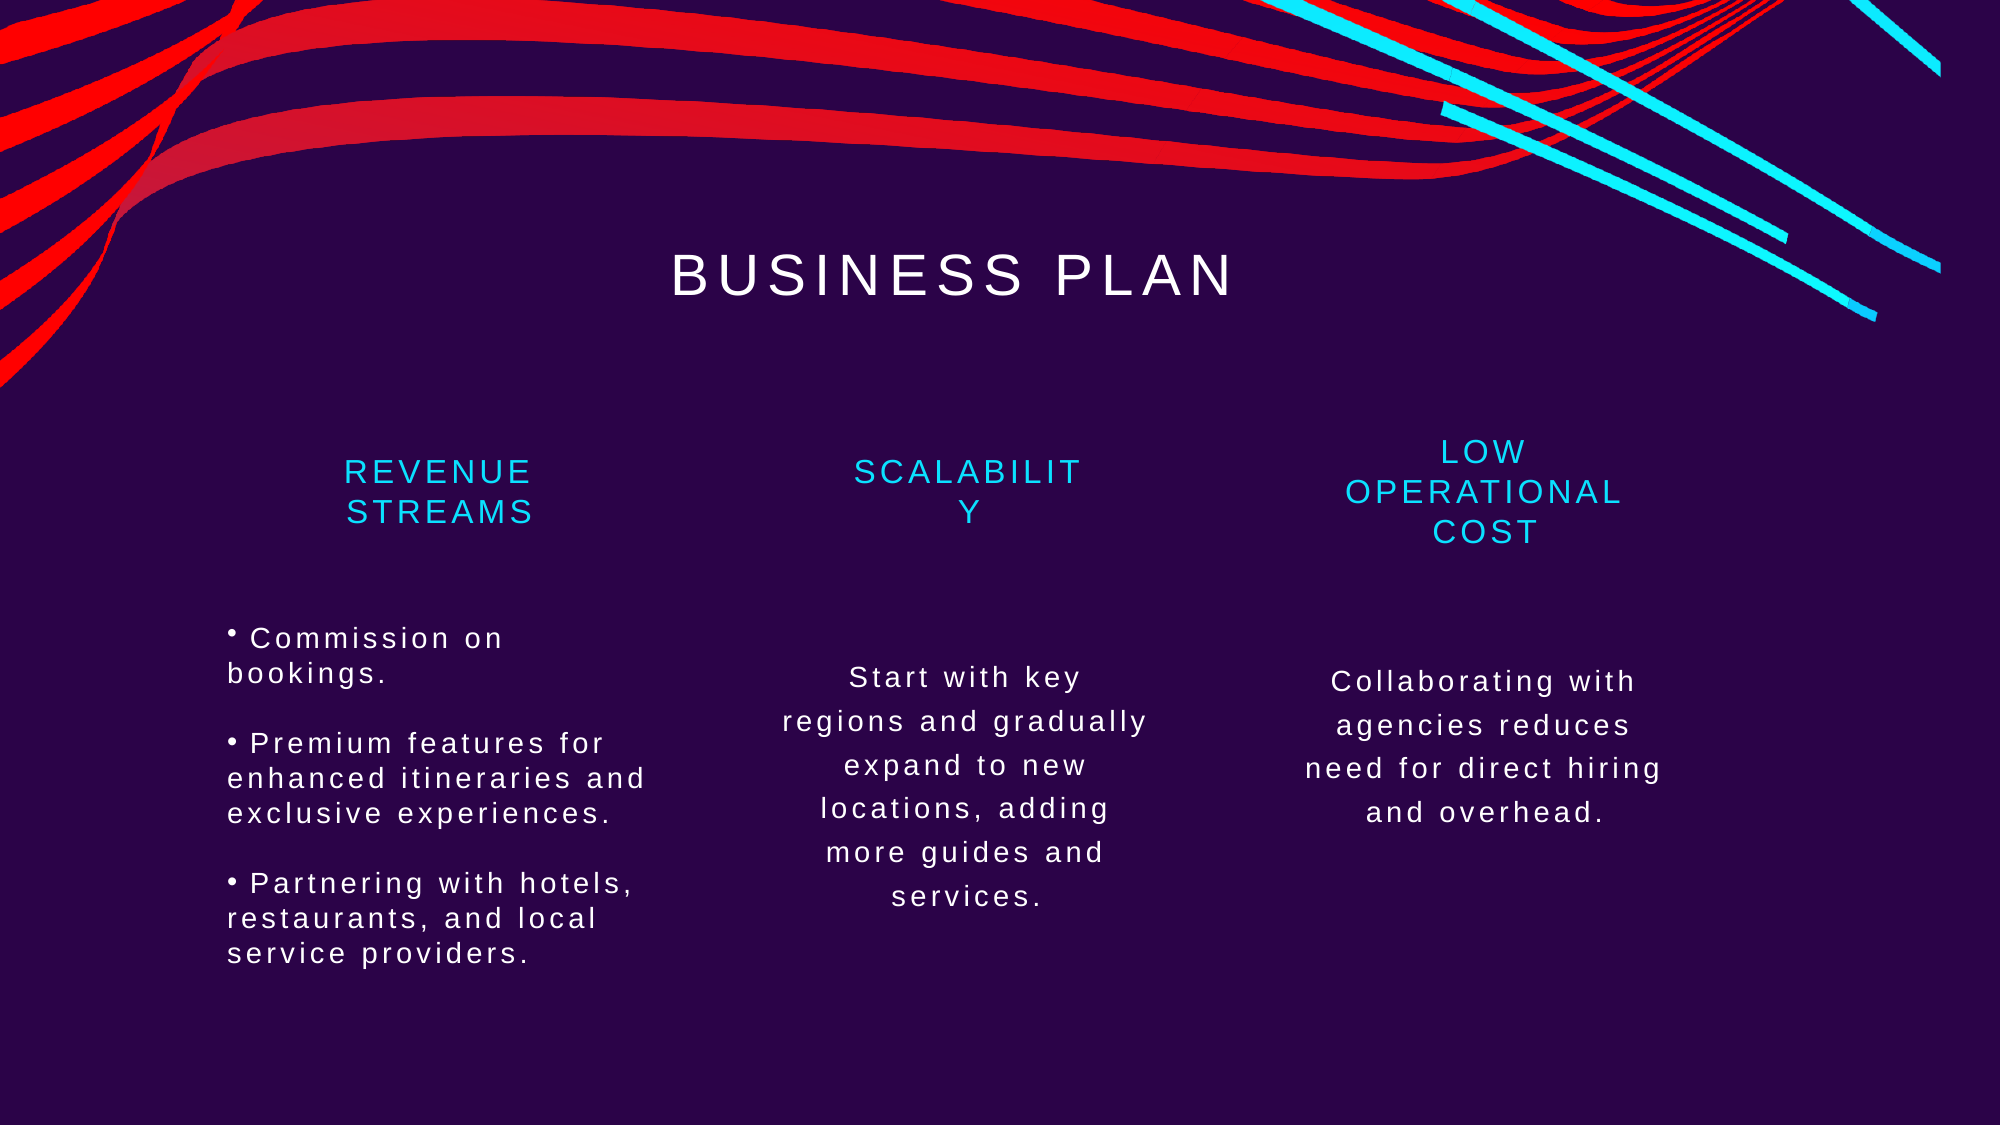

# BUSINESS PLAN
PRESENTATION TITLE
REVENUE STREAMS
SCALABILITY
LOW OPERATIONAL COST
8
 Commission on bookings.

 Premium features for enhanced itineraries and exclusive experiences.

 Partnering with hotels, restaurants, and local service providers.
Start with key regions and gradually expand to new locations, adding more guides and services.
Collaborating with agencies reduces need for direct hiring and overhead.
May 21, 20XX